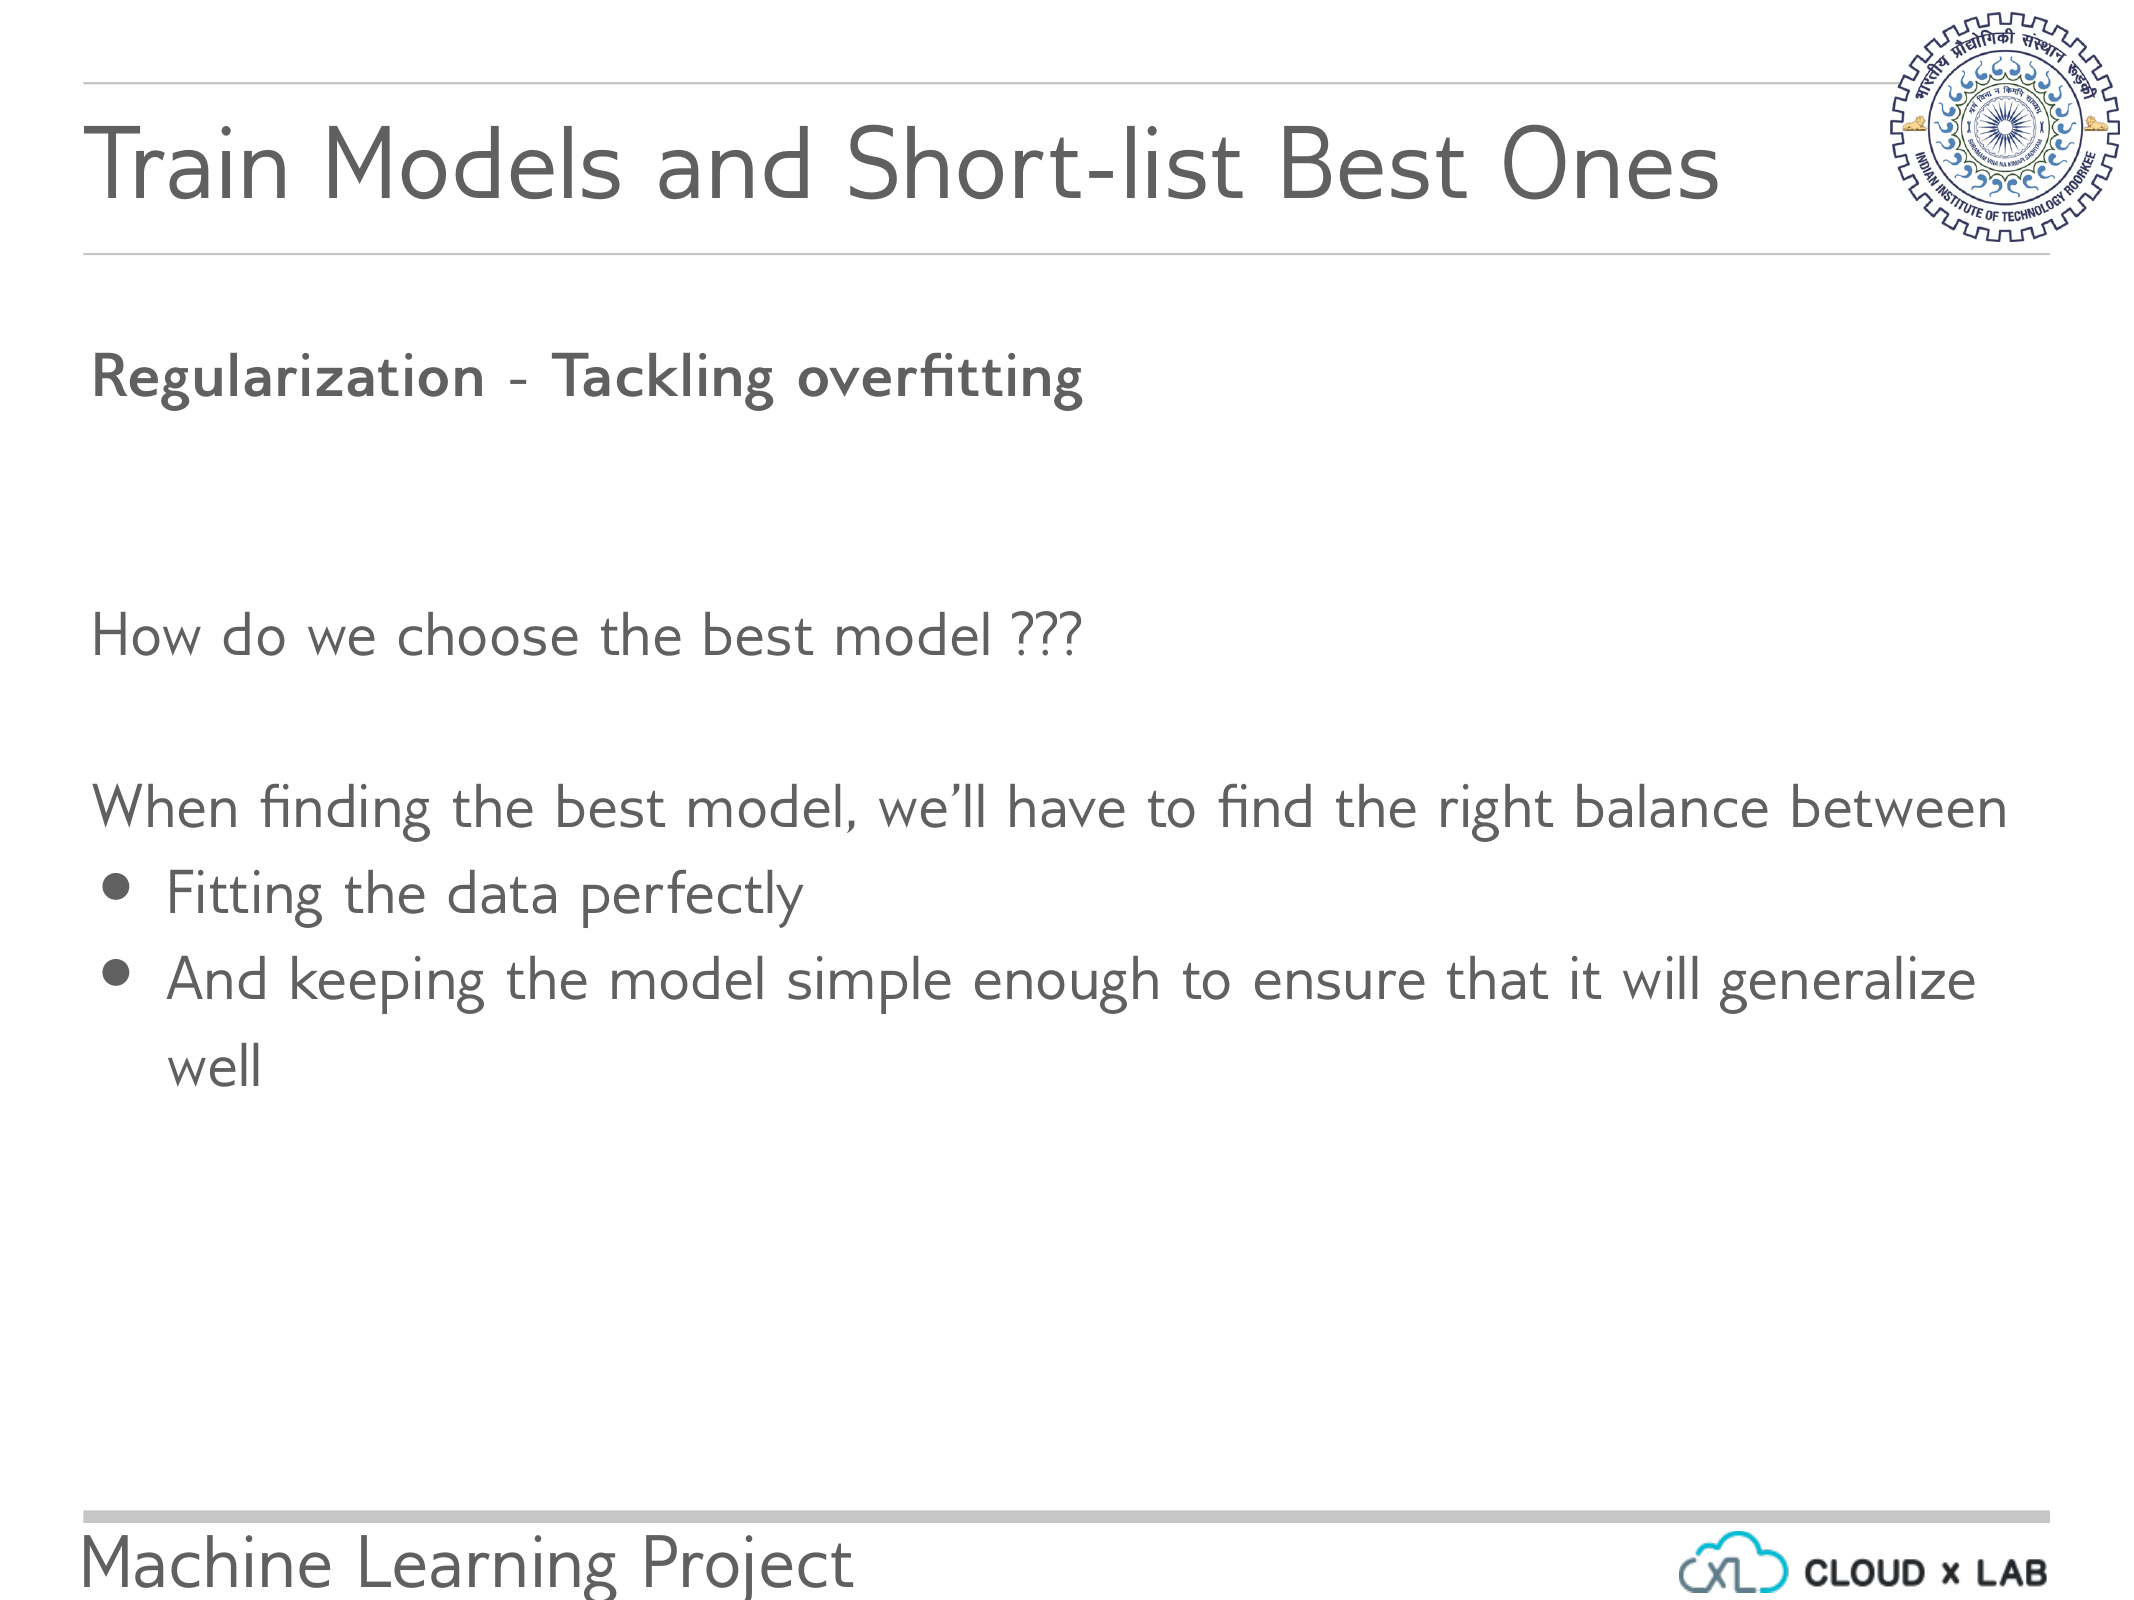

Train Models and Short-list Best Ones
Regularization - Tackling overfitting

How do we choose the best model ???

When finding the best model, we’ll have to find the right balance between
Fitting the data perfectly
And keeping the model simple enough to ensure that it will generalize well